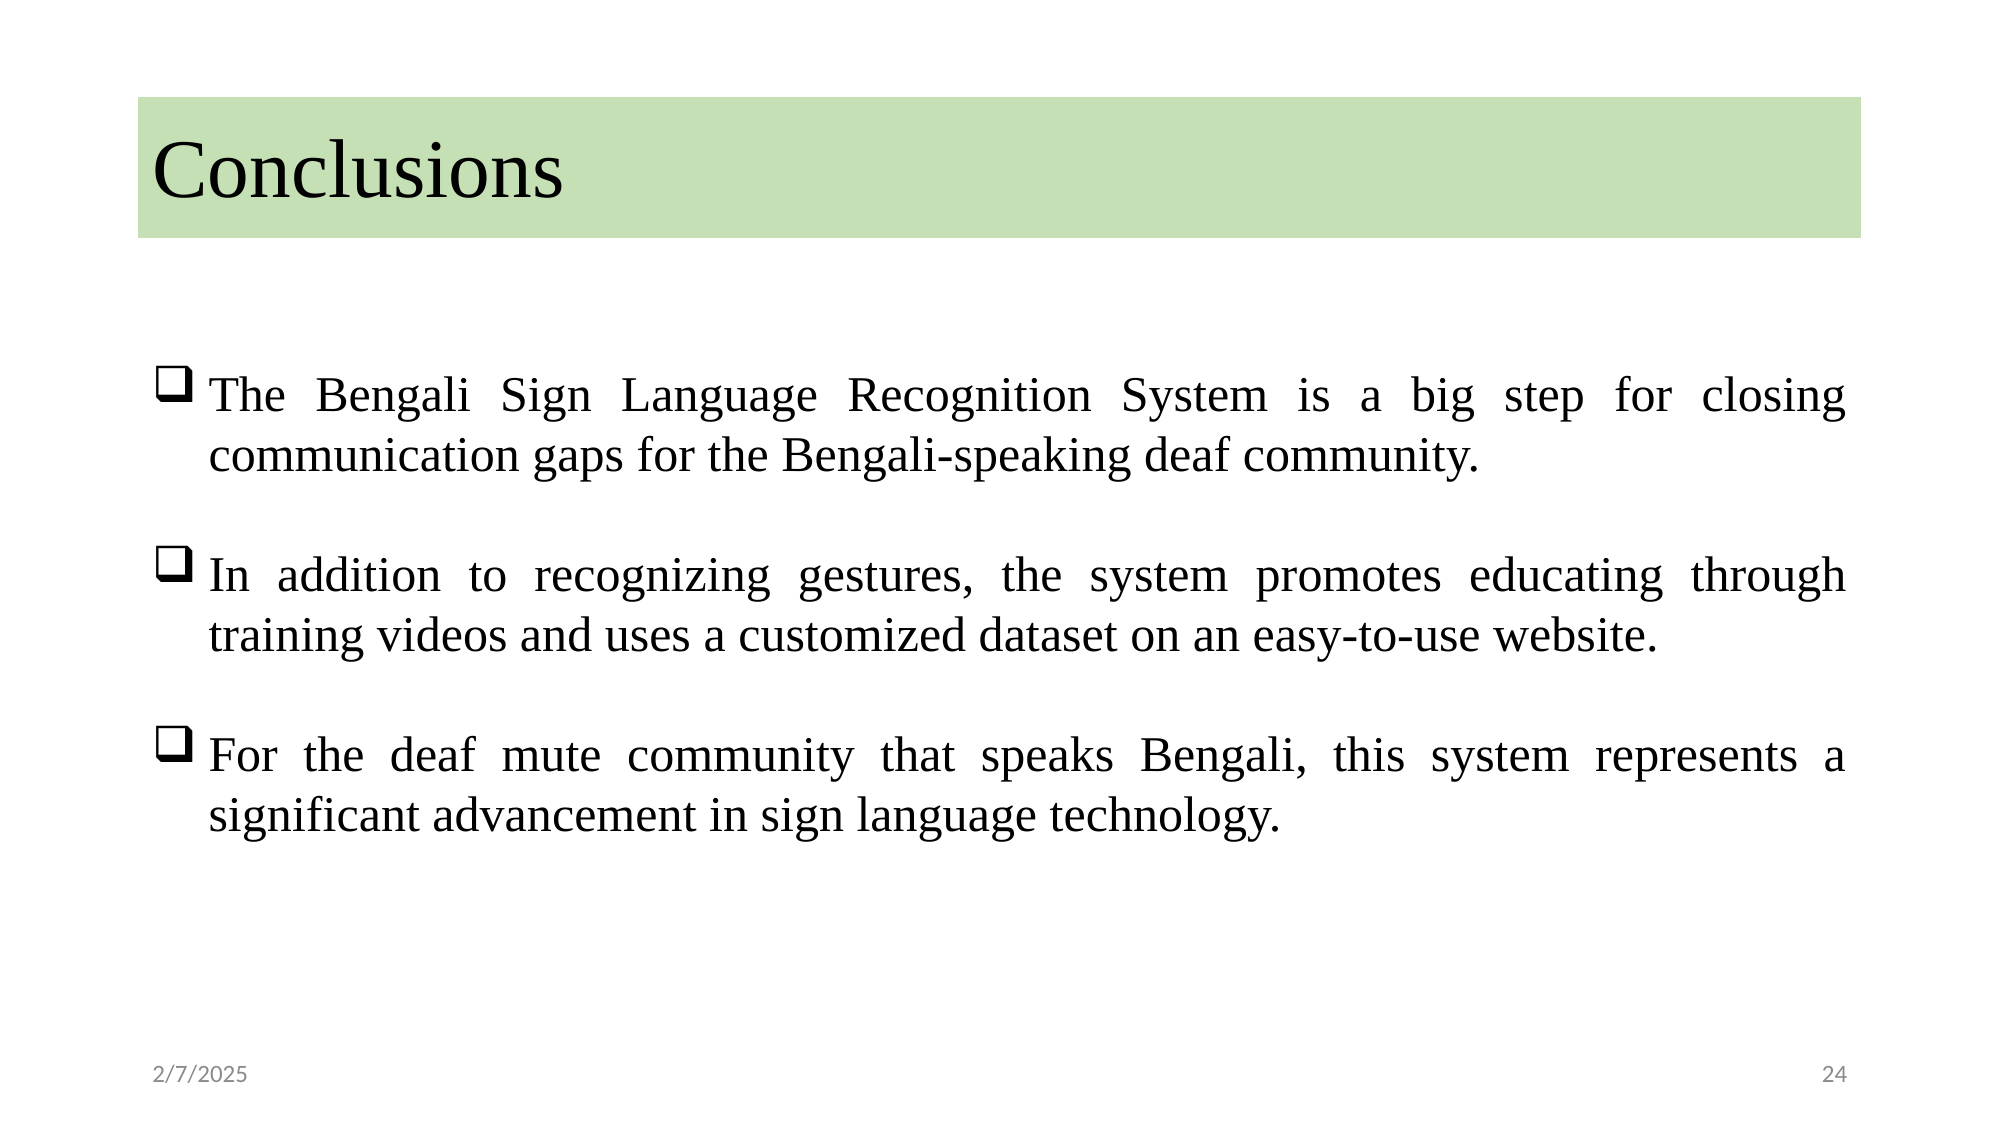

# Conclusions

The Bengali Sign Language Recognition System is a big step for closing communication gaps for the Bengali-speaking deaf community.

In addition to recognizing gestures, the system promotes educating through training videos and uses a customized dataset on an easy-to-use website.

For the deaf mute community that speaks Bengali, this system represents a significant advancement in sign language technology.

2/7/2025
24